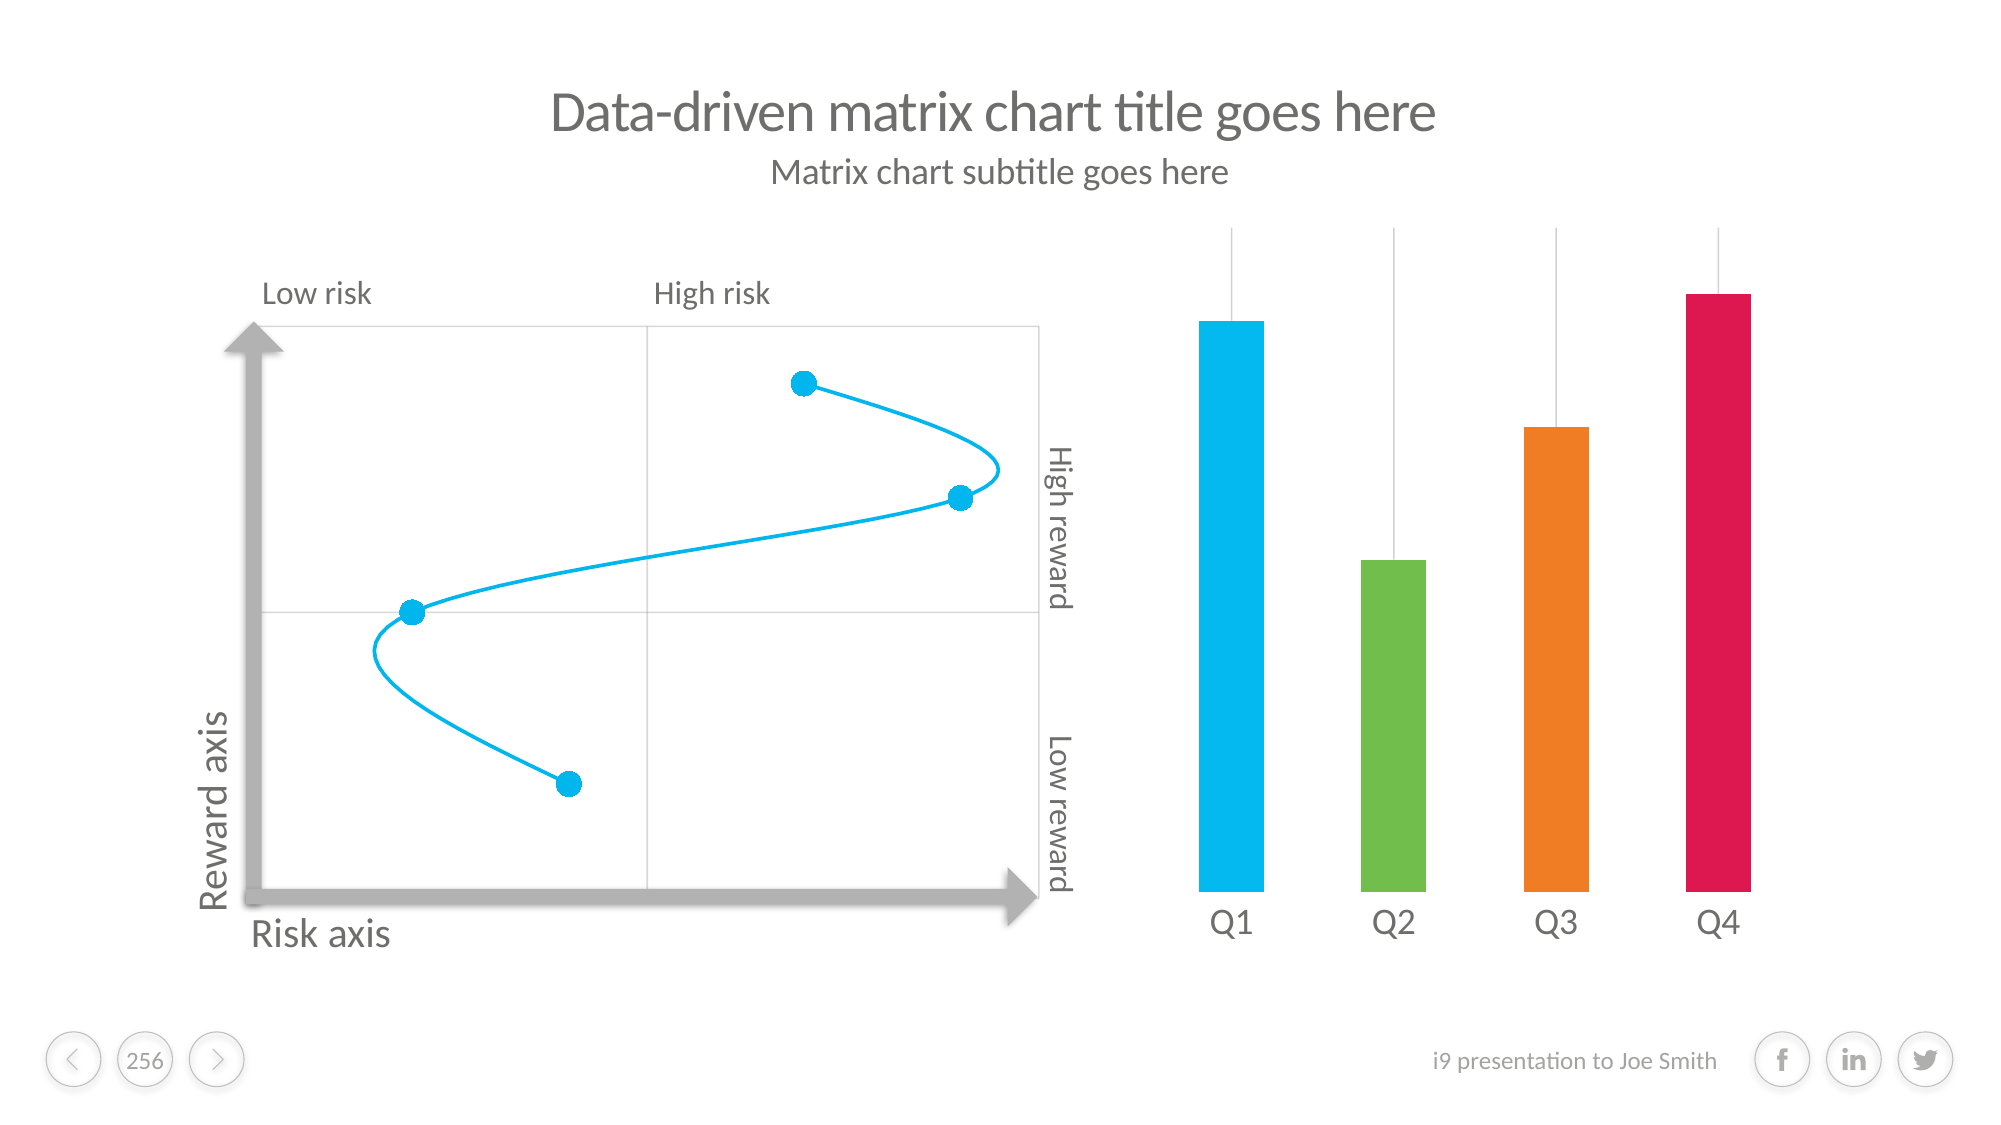

# Data-driven matrix chart title goes here
Matrix chart subtitle goes here

### Chart

| Category | Series 1 |
|---|---|
| Q1 | 4.3 |
| Q2 | 2.5 |
| Q3 | 3.5 |
| Q4 | 4.5 |

### Chart

| Category | Y-Value 1 |
|---|---|
Low risk
High risk
High reward

Reward axis
Low reward

Risk axis